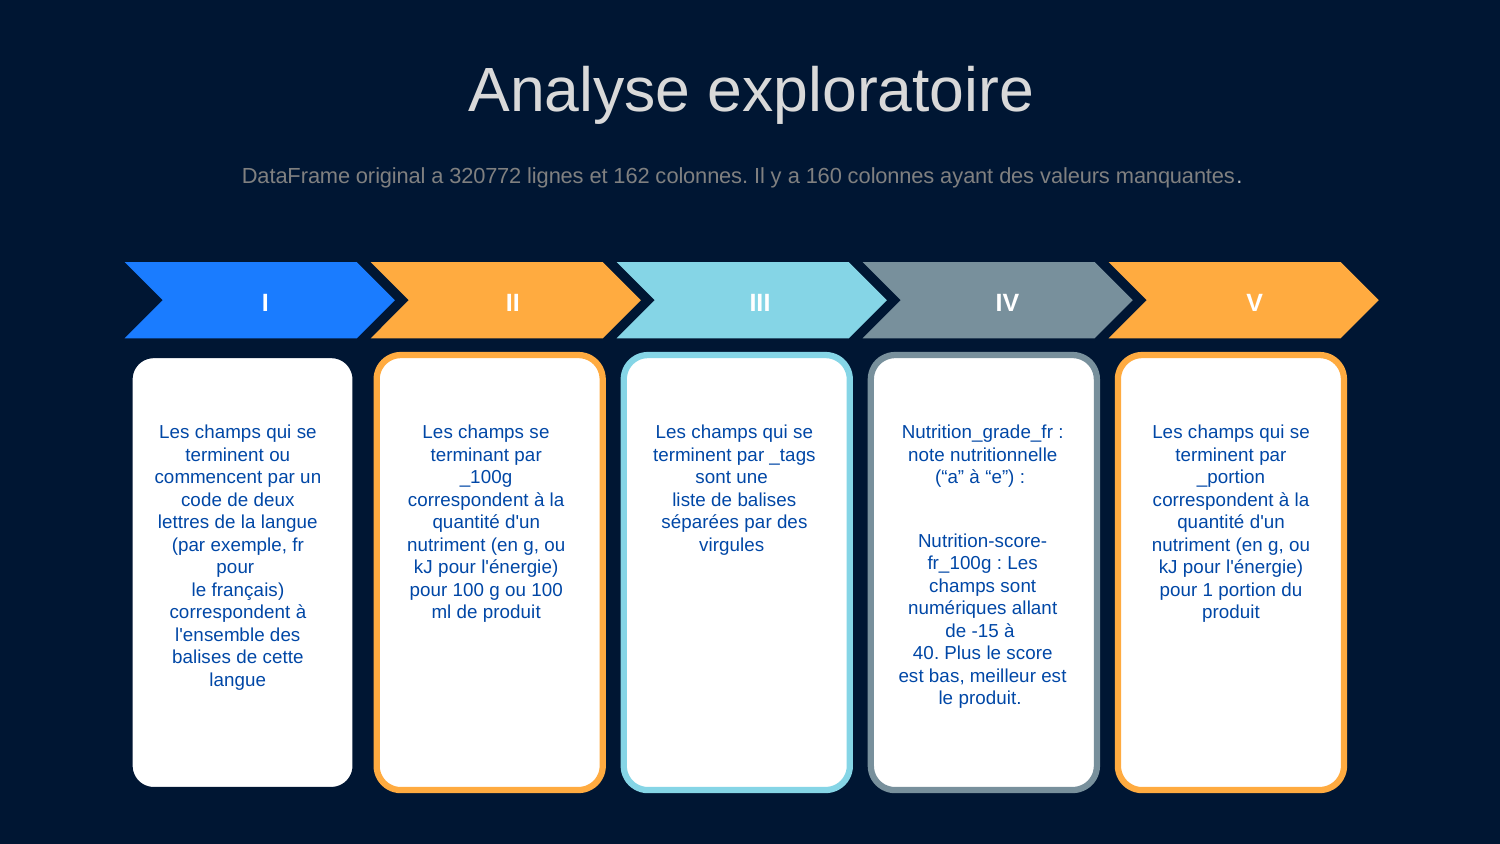

Analyse exploratoire

DataFrame original a 320772 lignes et 162 colonnes. Il y a 160 colonnes ayant des valeurs manquantes.

I
II
III
IV
V

Les champs qui se terminent ou commencent par un code de deux lettres de la langue (par exemple, fr pour
le français) correspondent à l'ensemble des balises de cette langue
Les champs se terminant par _100g correspondent à la quantité d'un nutriment (en g, ou kJ pour l'énergie) pour 100 g ou 100 ml de produit
Les champs qui se terminent par _tags sont une
liste de balises séparées par des virgules
Nutrition_grade_fr : note nutritionnelle (“a” à “e”) : https://fr.openfoodfacts.org/nutriscore
Nutrition-score-fr_100g : Les champs sont numériques allant de -15 à
40. Plus le score est bas, meilleur est le produit.

Les champs qui se terminent par _portion correspondent à la quantité d'un nutriment (en g, ou kJ pour l'énergie) pour 1 portion du produit